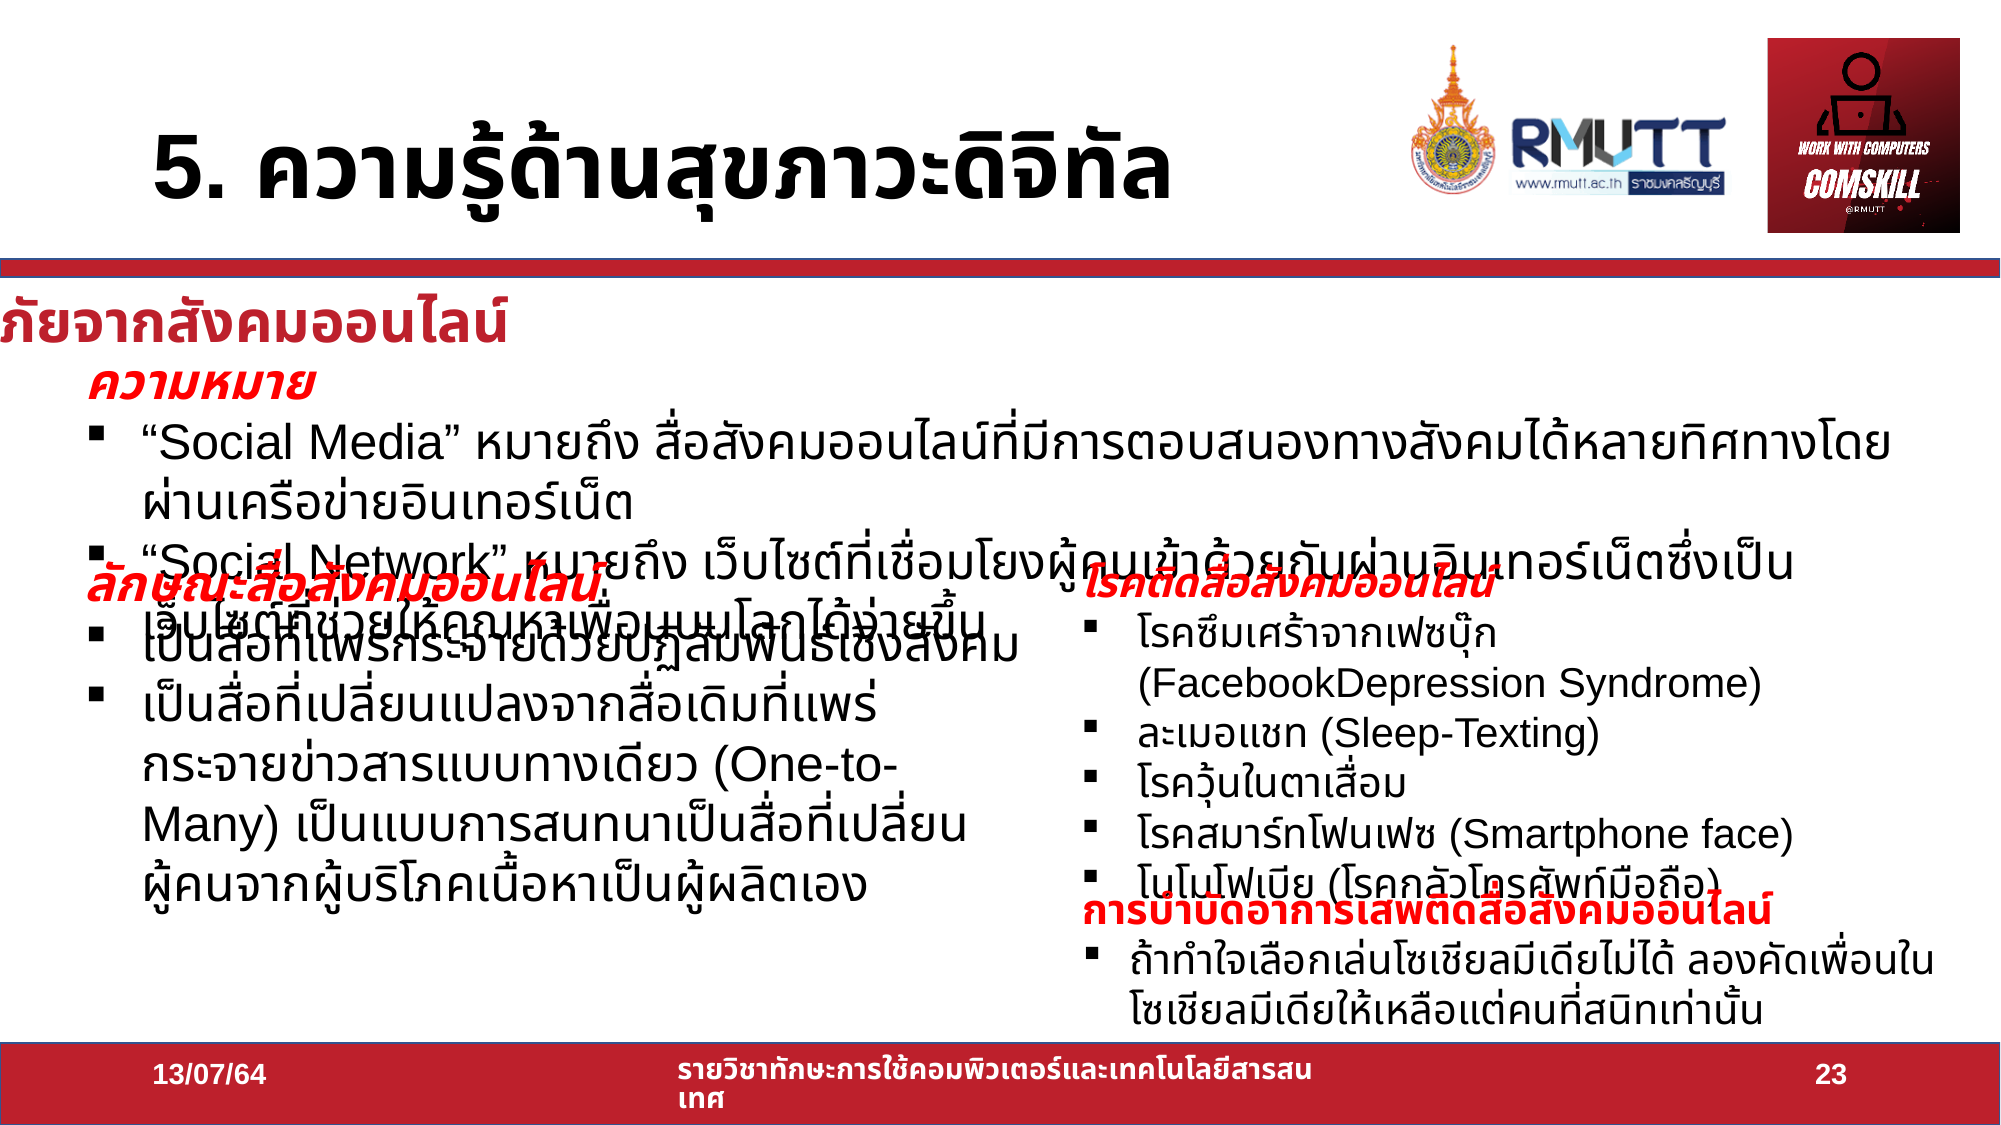

# 5. ความรู้ด้านสุขภาวะดิจิทัล
ภัยจากสังคมออนไลน์
ความหมาย
“Social Media” หมายถึง สื่อสังคมออนไลน์ที่มีการตอบสนองทางสังคมได้หลายทิศทางโดยผ่านเครือข่ายอินเทอร์เน็ต
“Social Network” หมายถึง เว็บไซต์ที่เชื่อมโยงผู้คนเข้าด้วยกันผ่านอินเทอร์เน็ตซึ่งเป็นเว็บไซต์ที่ช่วยให้คุณหาเพื่อนบนโลกได้ง่ายขึ้น
ลักษณะสื่อสังคมออนไลน์
เป็นสื่อที่แพร่กระจายด้วยปฏิสัมพันธ์เชิงสังคม
เป็นสื่อที่เปลี่ยนแปลงจากสื่อเดิมที่แพร่กระจายข่าวสารแบบทางเดียว (One-to-Many) เป็นแบบการสนทนาเป็นสื่อที่เปลี่ยนผู้คนจากผู้บริโภคเนื้อหาเป็นผู้ผลิตเอง
โรคติดสื่อสังคมออนไลน์
โรคซึมเศร้าจากเฟซบุ๊ก (FacebookDepression Syndrome)
ละเมอแชท (Sleep-Texting)
โรควุ้นในตาเสื่อม
โรคสมาร์ทโฟนเฟซ (Smartphone face)
โนโมโฟเบีย (โรคกลัวโทรศัพท์มือถือ)
การบำบัดอาการเสพติดสื่อสังคมออนไลน์
ถ้าทำใจเลือกเล่นโซเชียลมีเดียไม่ได้ ลองคัดเพื่อนในโซเชียลมีเดียให้เหลือแต่คนที่สนิทเท่านั้น
13/07/64
รายวิชาทักษะการใช้คอมพิวเตอร์และเทคโนโลยีสารสนเทศ
23